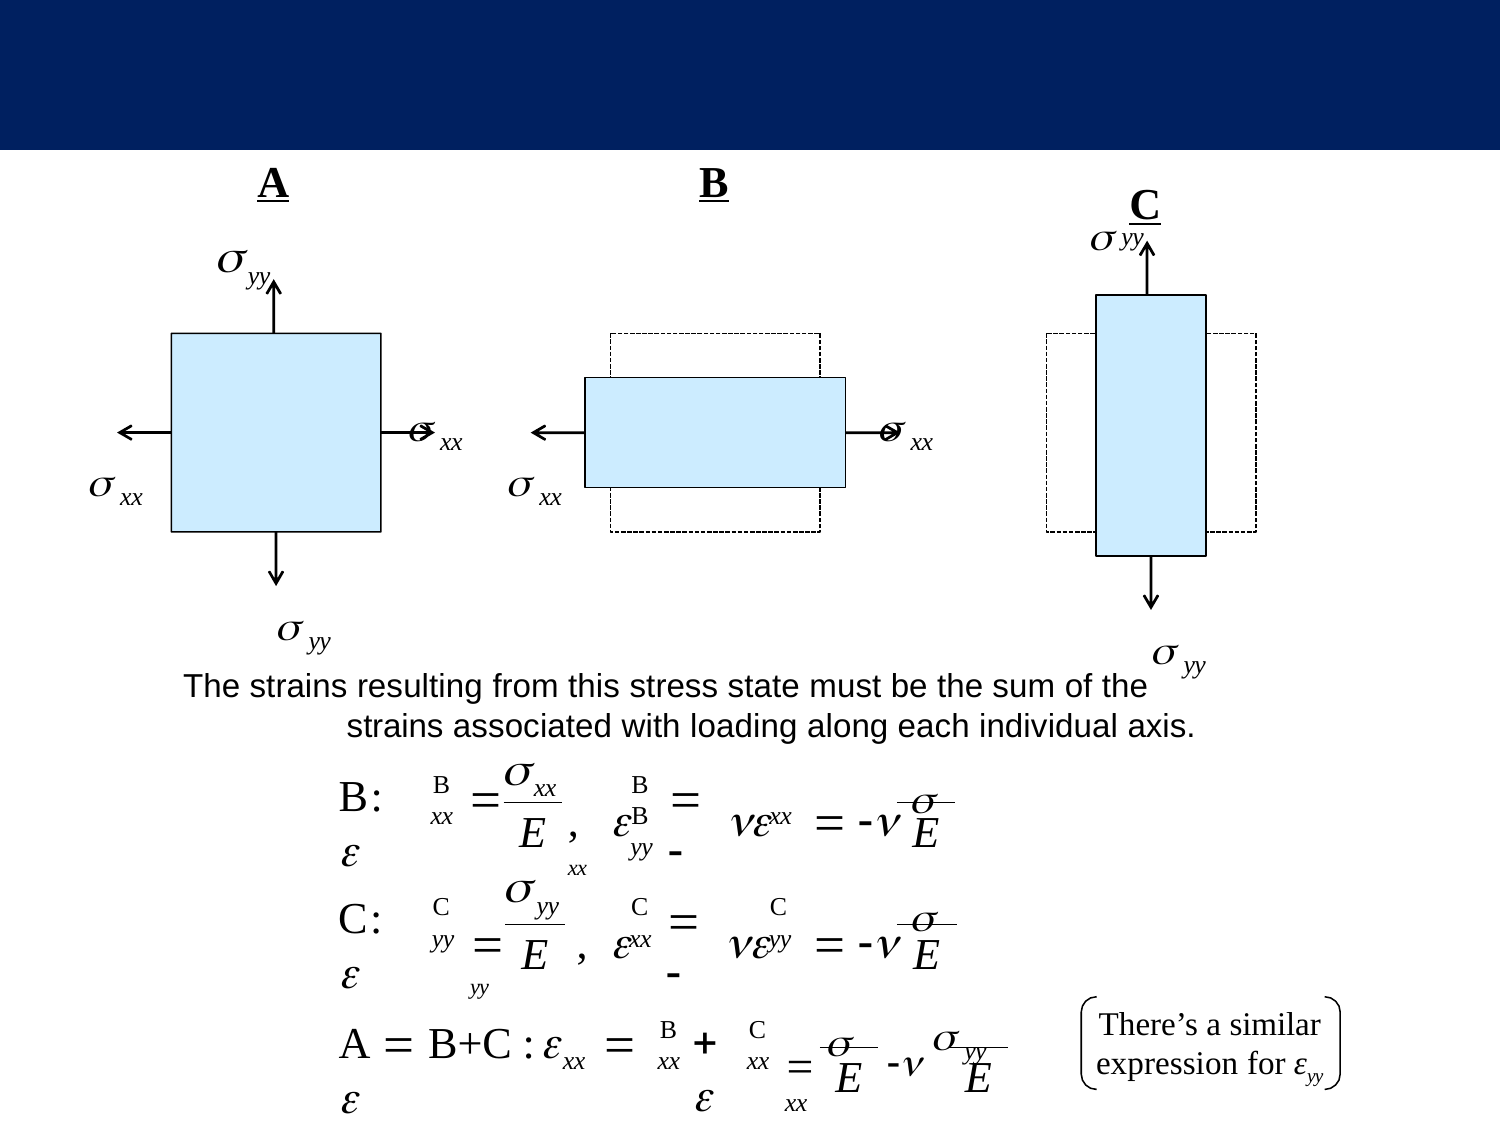

σ C
A
B
yy
σ

yy

σ xx
σ xx
σ xx
σ xx
σ yy
σ yy
The strains resulting from this stress state must be the sum of the strains associated with loading along each individual axis.
σ
B:	ε
,	ε	νε	= −ν σ xx
B
xx
B	B
yy
=
= −
xx
xx
E
E

σ
yy
C:	ε
=	,	ε	νε	= −ν σ yy
C
yy
C
xx
C
= −
yy
E
E

−ν σ yy
= σ xx

There’s a similar expression for εyy
A = B+C :	ε	= ε
+ ε
B
xx
C
xx
xx
E
E